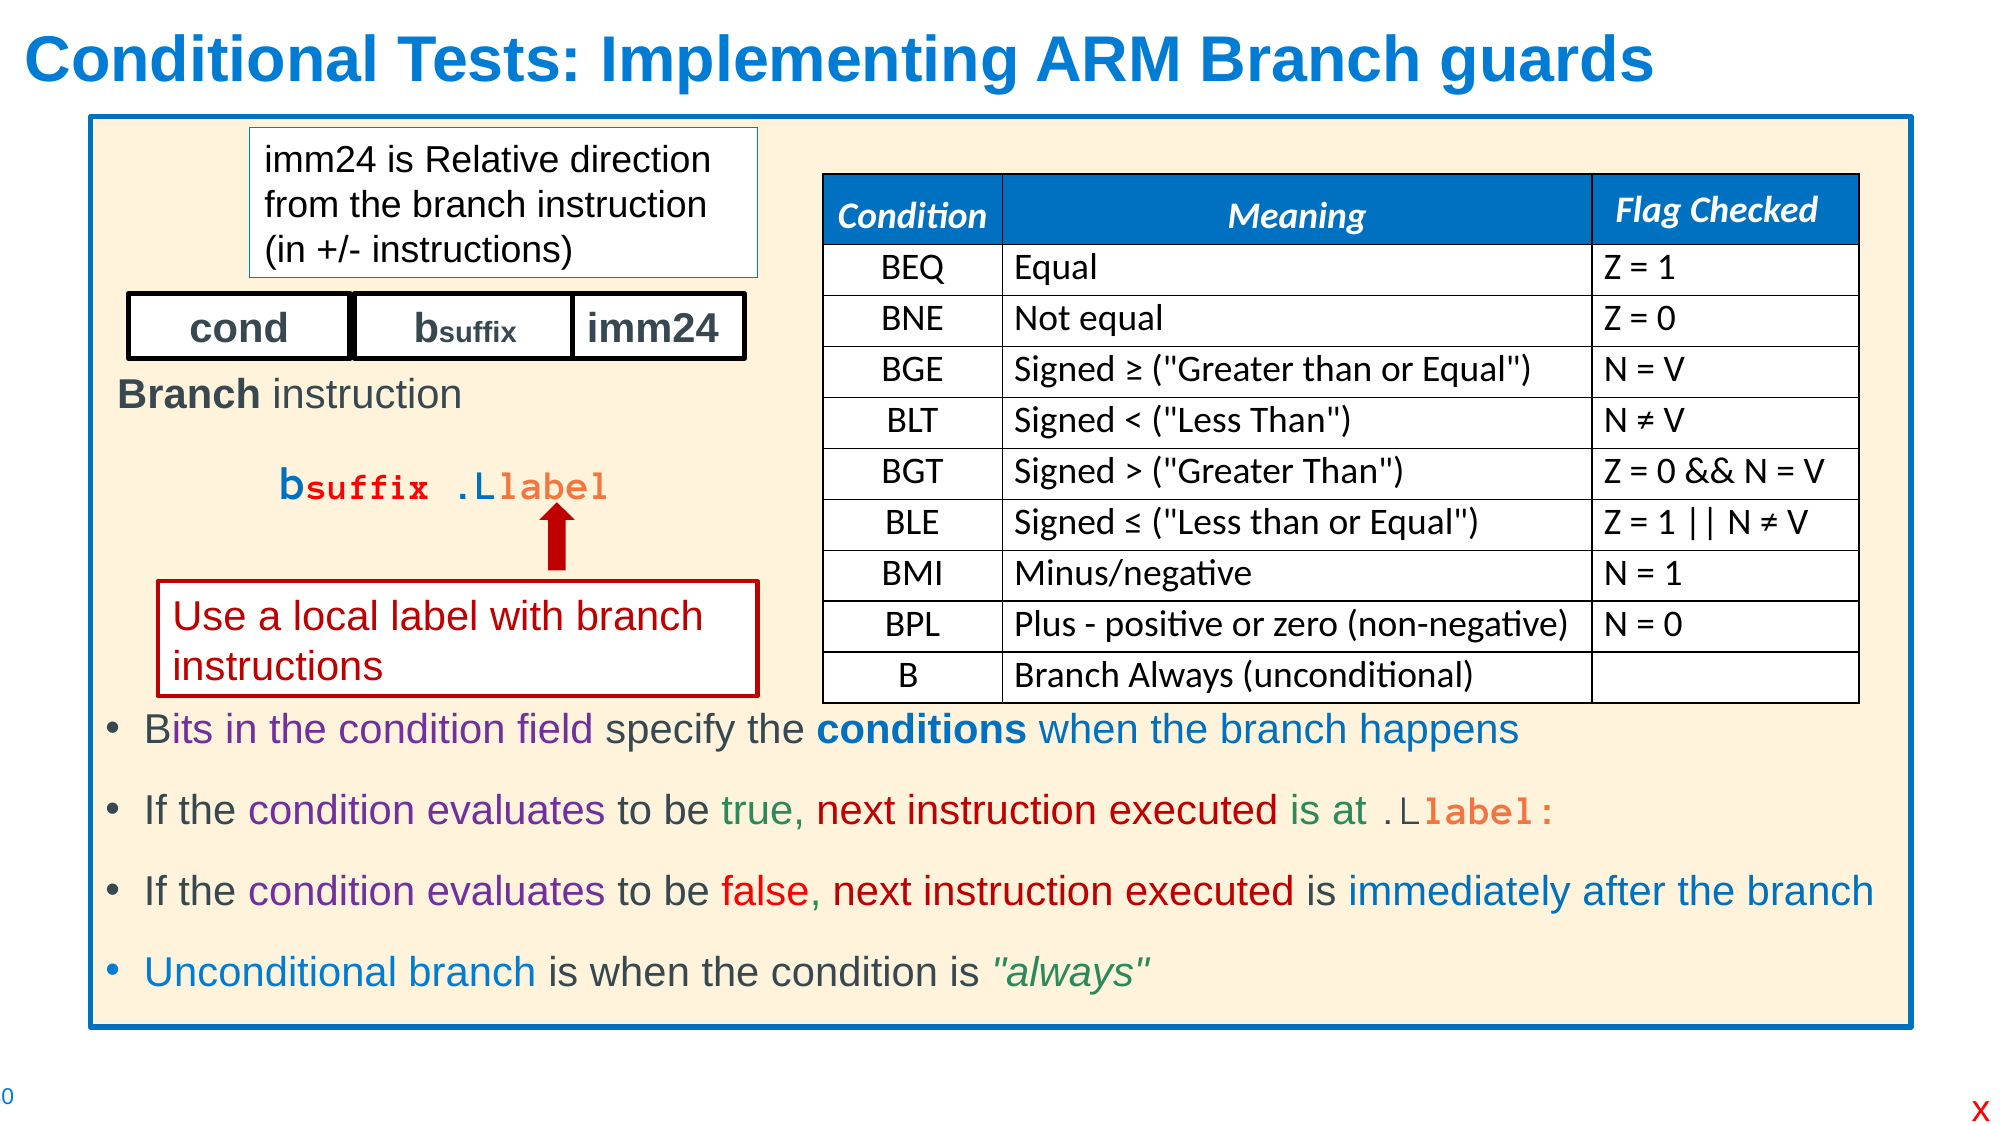

# Conditional Tests: Implementing ARM Branch guards

 Branch instruction
       bsuffix .Llabel

Bits in the condition field specify the conditions when the branch happens
If the condition evaluates to be true, next instruction executed is at .Llabel:
If the condition evaluates to be false, next instruction executed is immediately after the branch
Unconditional branch is when the condition is "always"
imm24 is Relative direction
from the branch instruction
(in +/- instructions)
| Condition | Meaning | Flag Checked |
| --- | --- | --- |
| BEQ | Equal | Z = 1 |
| BNE | Not equal | Z = 0 |
| BGE | Signed ≥ ("Greater than or Equal") | N = V |
| BLT | Signed < ("Less Than") | N ≠ V |
| BGT | Signed > ("Greater Than") | Z = 0 && N = V |
| BLE | Signed ≤ ("Less than or Equal") | Z = 1 || N ≠ V |
| BMI | Minus/negative | N = 1 |
| BPL | Plus - positive or zero (non-negative) | N = 0 |
| B | Branch Always (unconditional) |  |
cond
bsuffix
imm24

Use a local label with branch instructions
x